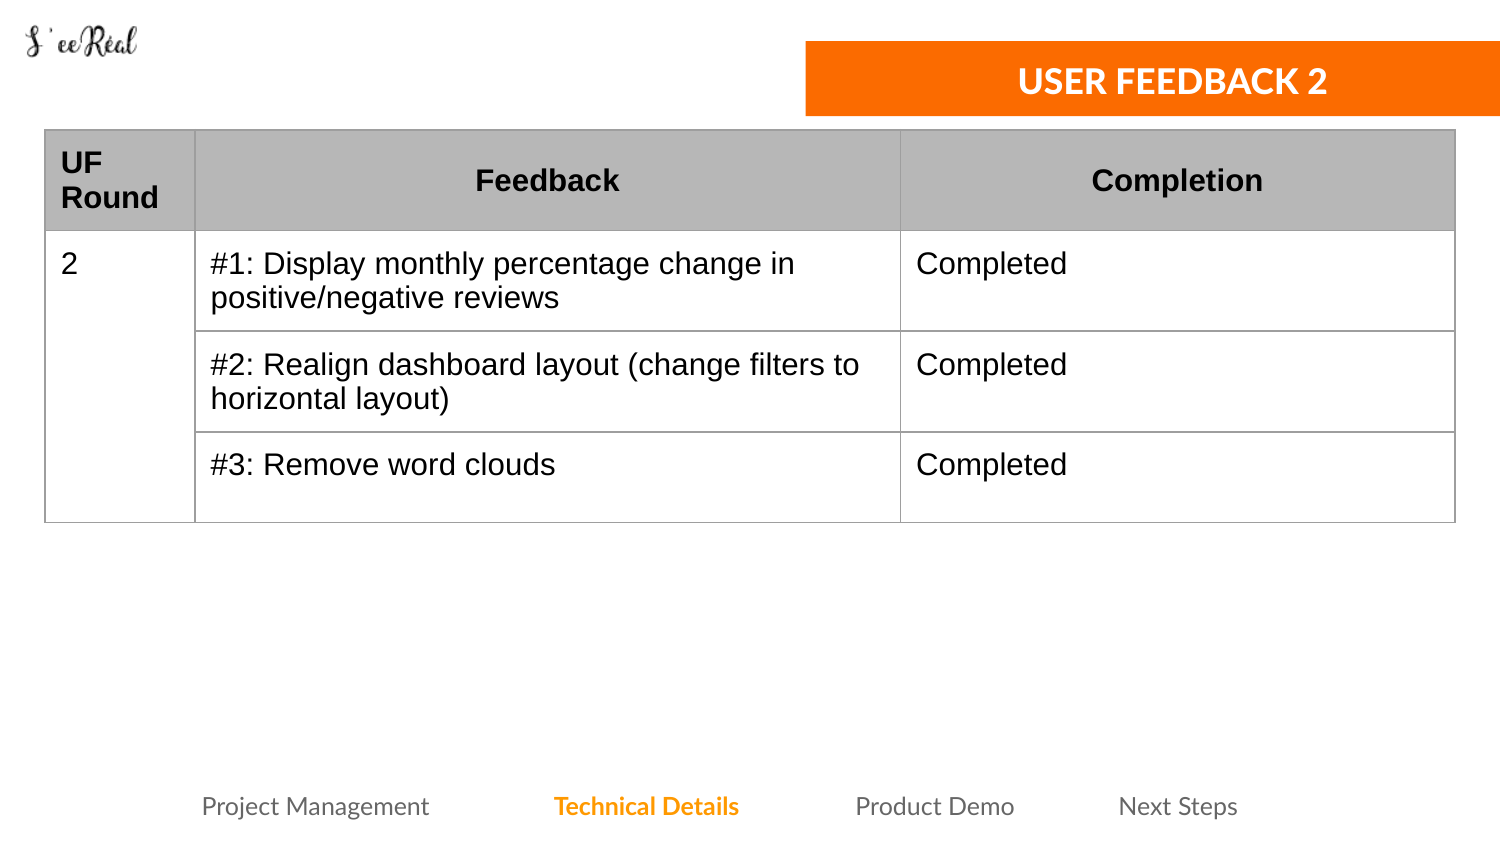

USER FEEDBACK 2
INTRODUCTION
INTRODUCTION
| UF Round | Feedback | Completion |
| --- | --- | --- |
| 2 | #1: Display monthly percentage change in positive/negative reviews | Completed |
|  | #2: Realign dashboard layout (change filters to horizontal layout) | Completed |
|  | #3: Remove word clouds | Completed |
Project Management                   Technical Details                  Product Demo                Next Steps